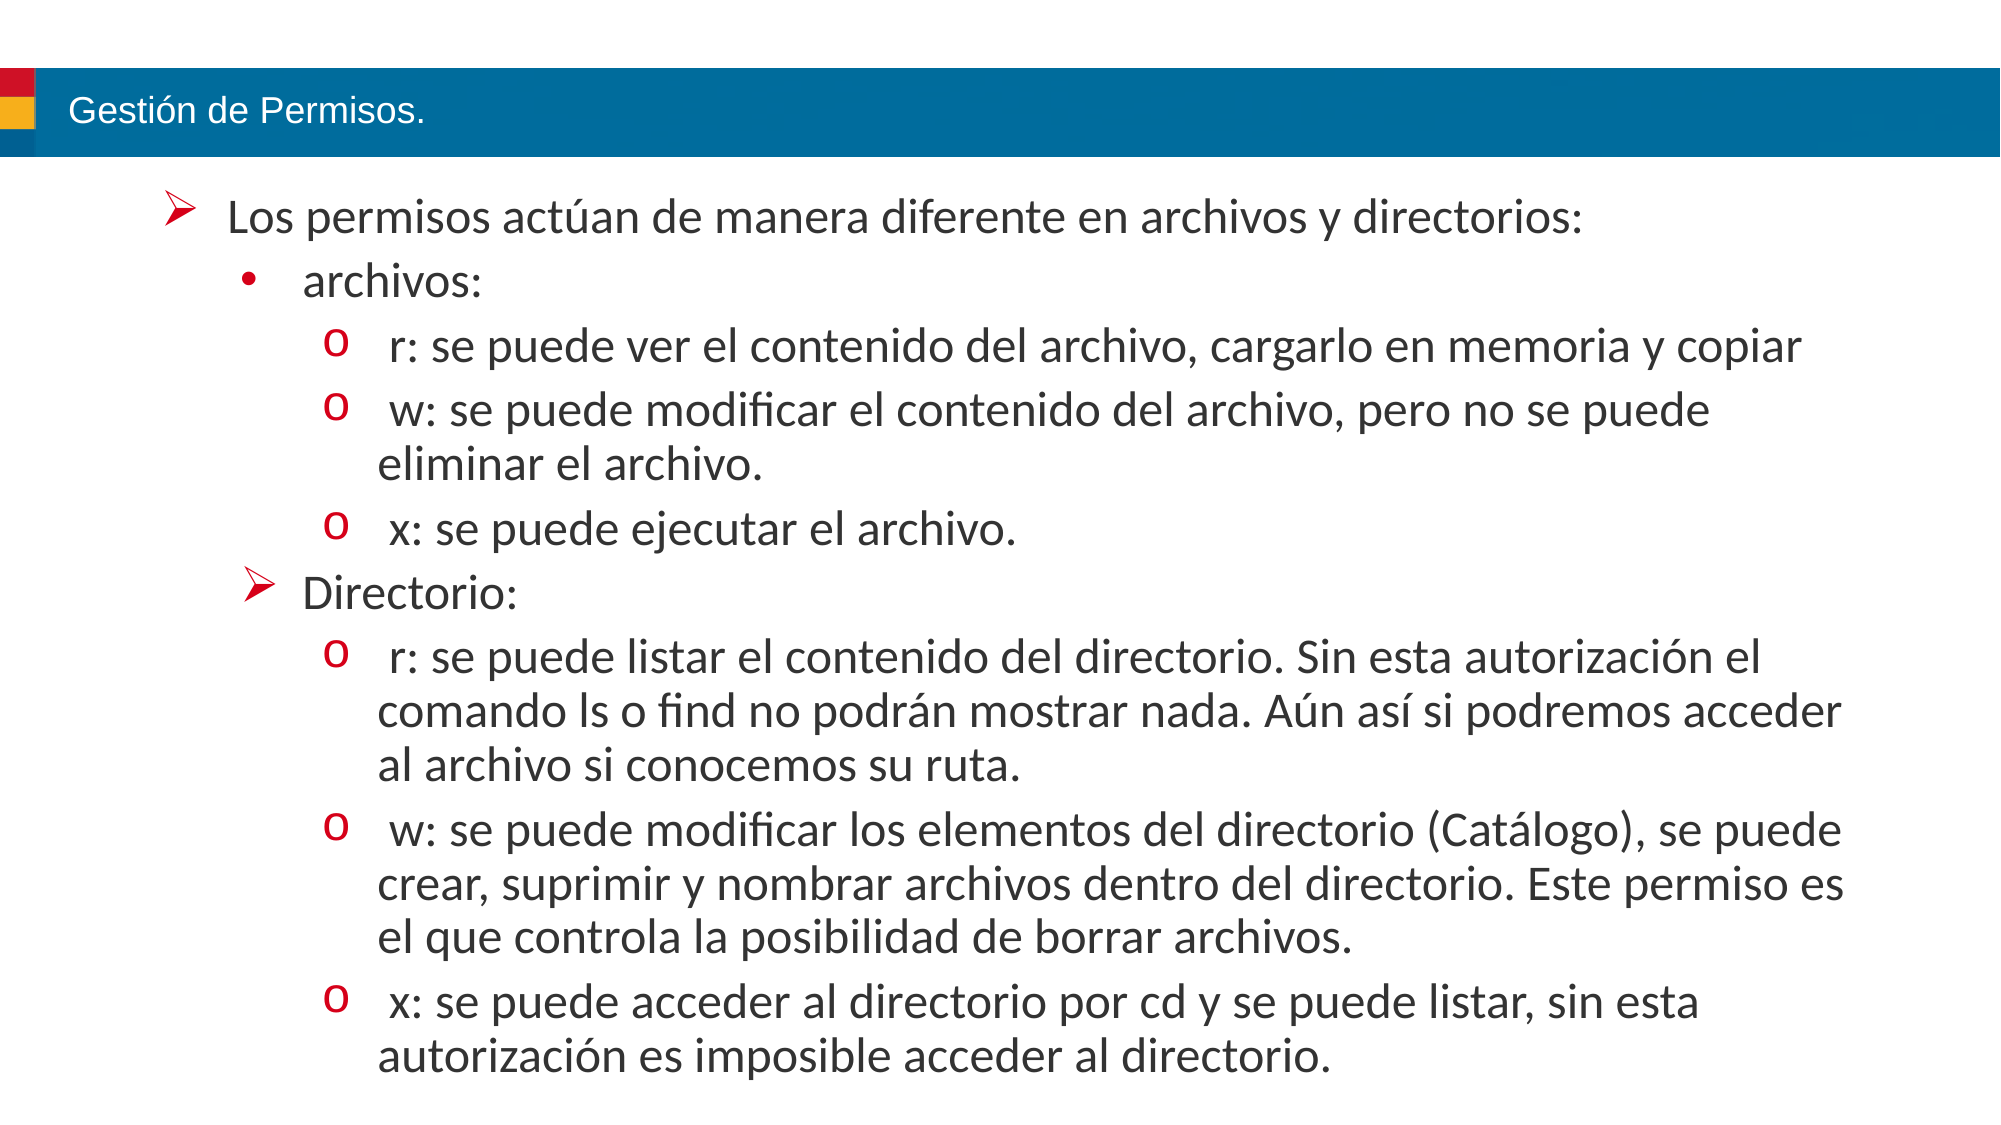

# Gestión de Permisos.
Los permisos actúan de manera diferente en archivos y directorios:
archivos:
 r: se puede ver el contenido del archivo, cargarlo en memoria y copiar
 w: se puede modificar el contenido del archivo, pero no se puede eliminar el archivo.
 x: se puede ejecutar el archivo.
Directorio:
 r: se puede listar el contenido del directorio. Sin esta autorización el comando ls o find no podrán mostrar nada. Aún así si podremos acceder al archivo si conocemos su ruta.
 w: se puede modificar los elementos del directorio (Catálogo), se puede crear, suprimir y nombrar archivos dentro del directorio. Este permiso es el que controla la posibilidad de borrar archivos.
 x: se puede acceder al directorio por cd y se puede listar, sin esta autorización es imposible acceder al directorio.